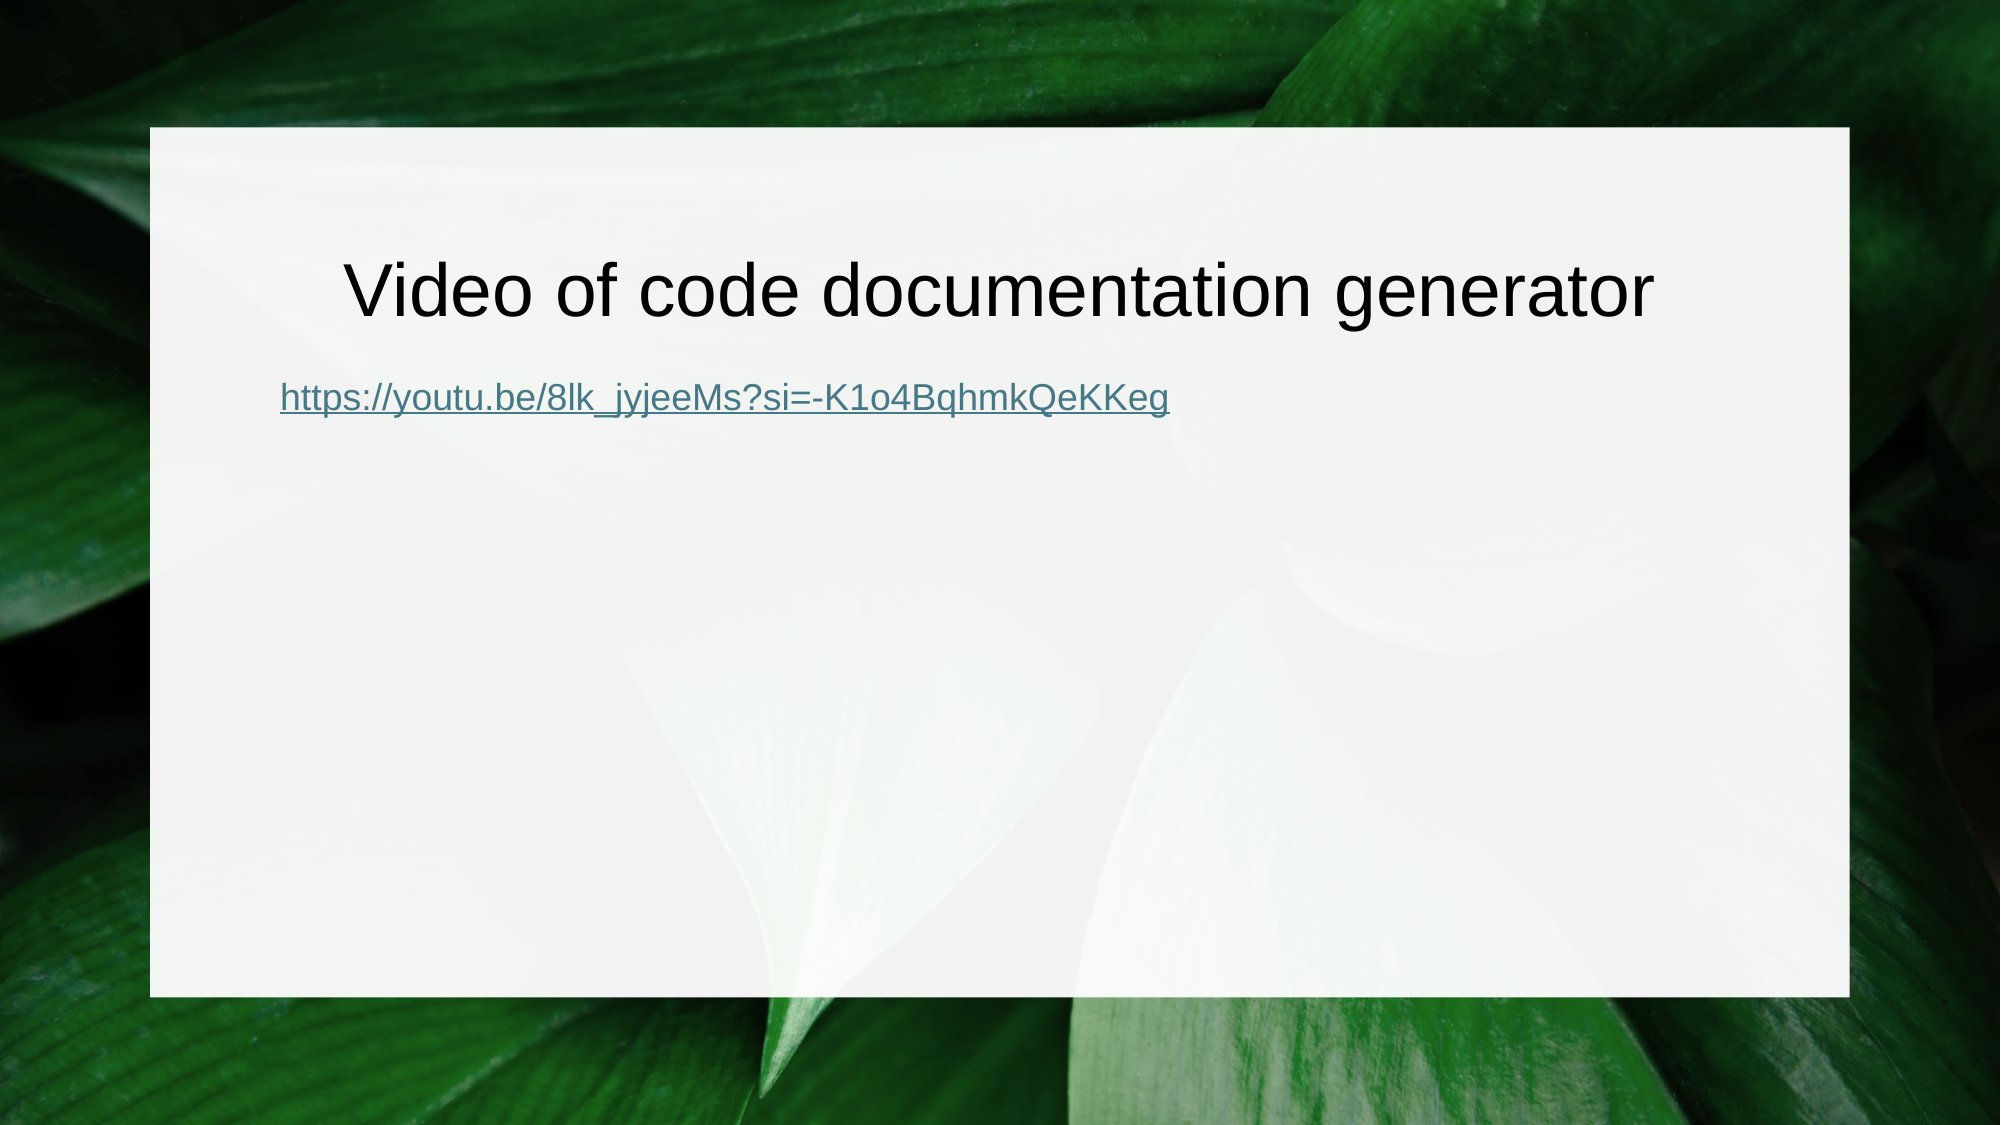

# Video of code documentation generator
https://youtu.be/8lk_jyjeeMs?si=-K1o4BqhmkQeKKeg